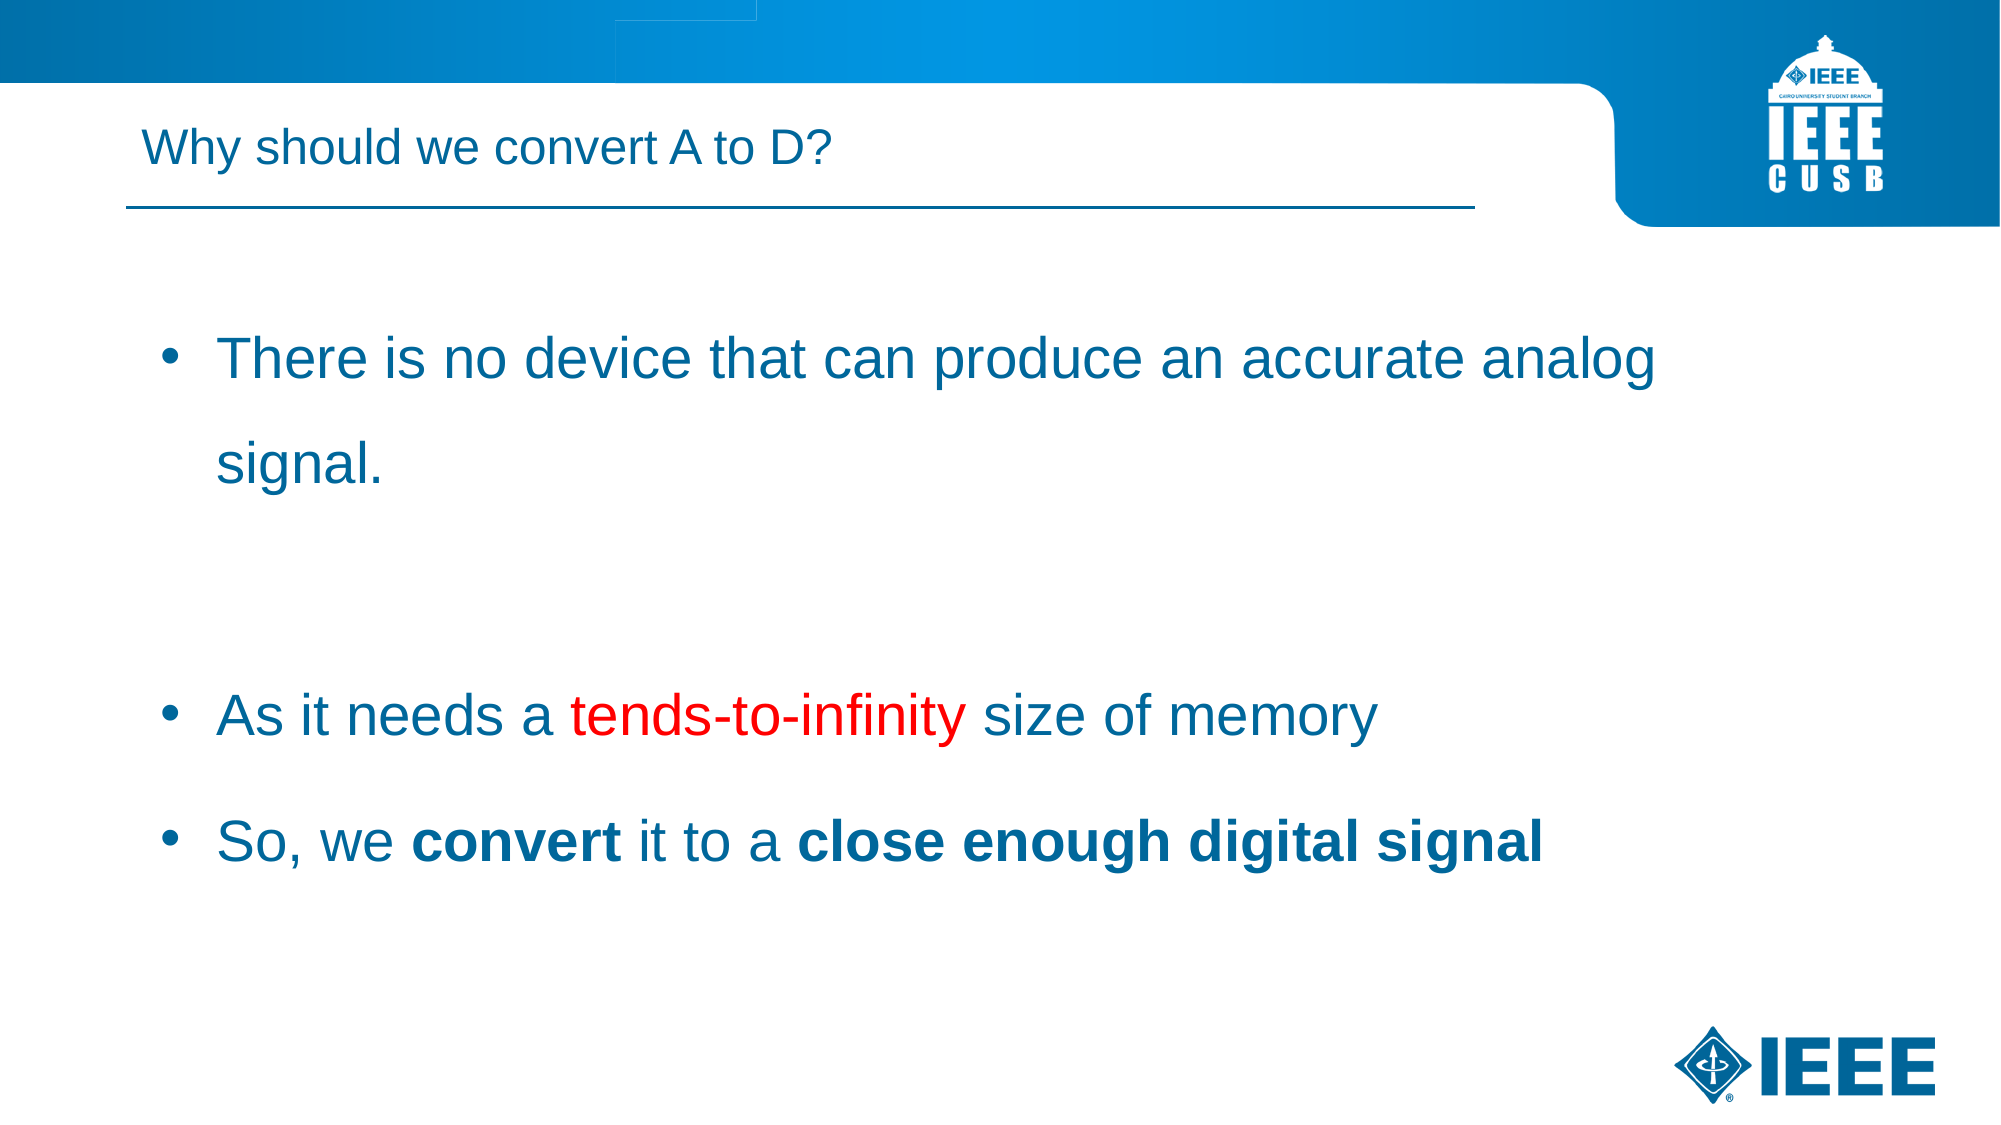

# Why should we convert A to D?
There is no device that can produce an accurate analog signal.

As it needs a tends-to-infinity size of memory
So, we convert it to a close enough digital signal